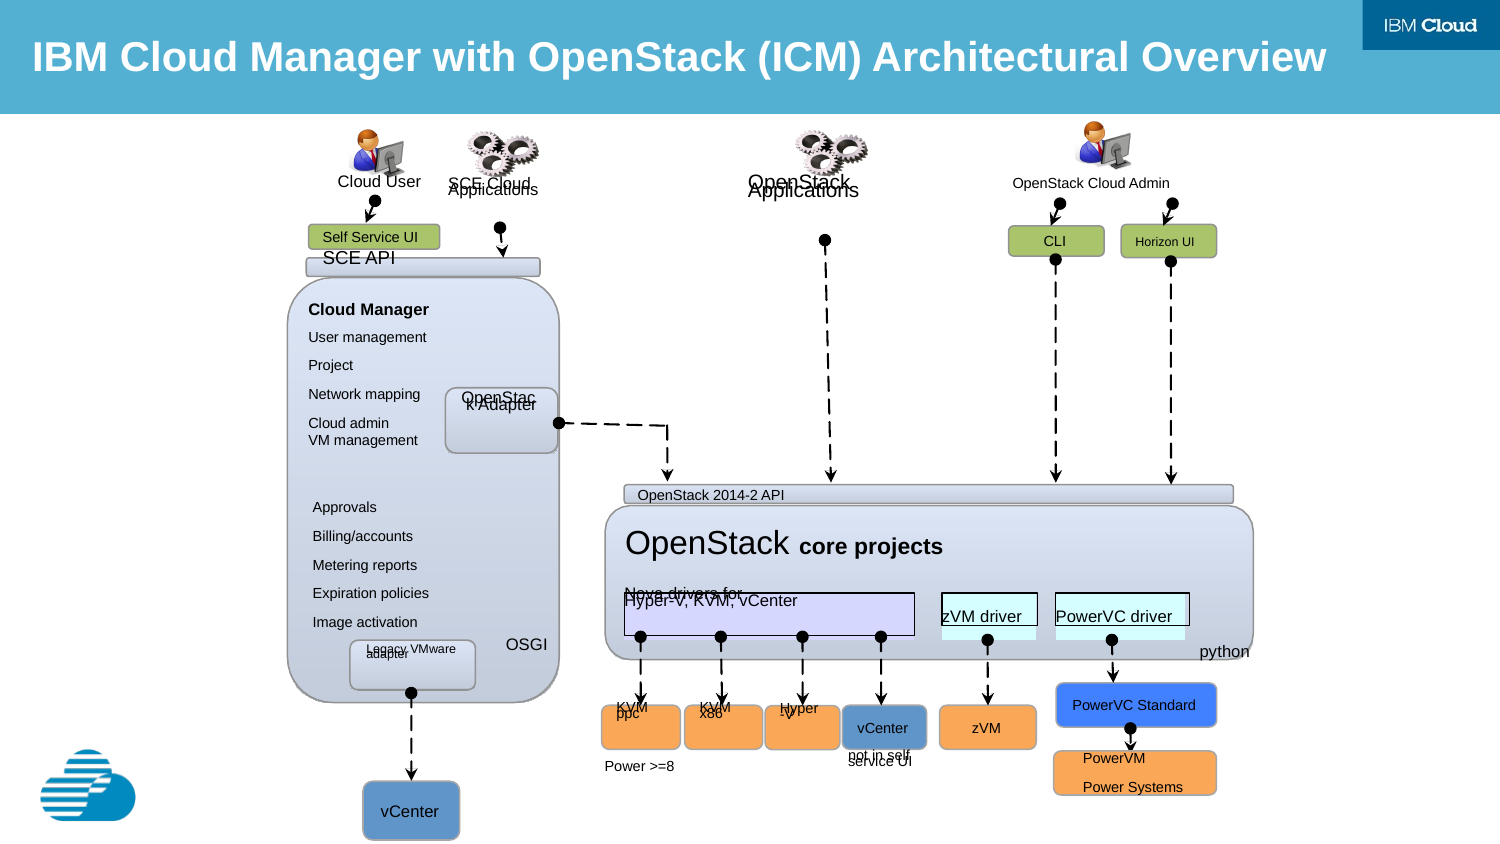

IBM Cloud Manager with OpenStack (ICM) Architectural Overview

Cloud User
OpenStack Cloud Admin
OpenStack  Applications
SCE Cloud  Applications

Self Service UI
SCE API
CLI
Horizon UI

Cloud Manager  User management  Project
Network mapping  Cloud admin
VM management

OpenStac  k Adapter

OpenStack 2014-2 API
Approvals  Billing/accounts  Metering reports  Expiration policies  Image activation

OpenStack core projects

Nova drivers for
Hyper-V, KVM, vCenter

zVM driver

PowerVC driver

OSGI

python
Legacy VMware  adapter

PowerVC Standard

KVM
ppc
KVM
x86
Hyper
-V
vCenter
zVM

PowerVM  Power Systems

Power >=8
not in self  service UI

vCenter